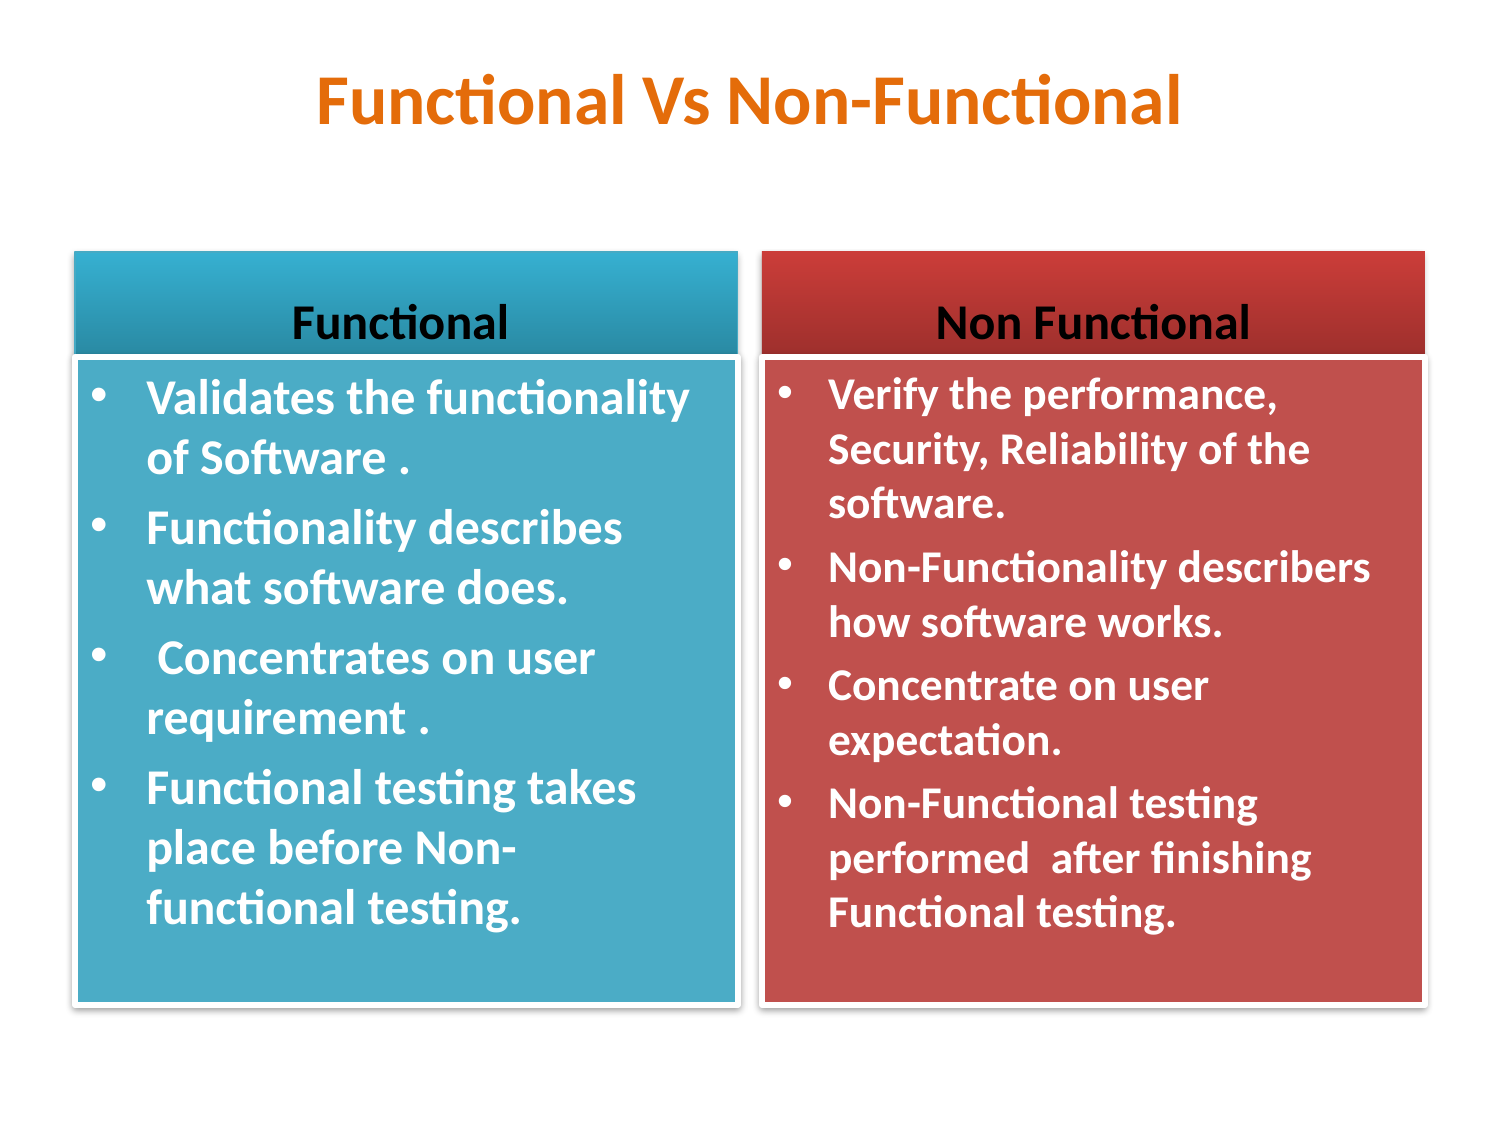

# Functional Vs Non-Functional
Functional
Non Functional
Validates the functionality of Software .
Functionality describes what software does.
 Concentrates on user requirement .
Functional testing takes place before Non-functional testing.

Verify the performance, Security, Reliability of the software.
Non-Functionality describers how software works.
Concentrate on user expectation.
Non-Functional testing performed  after finishing Functional testing.